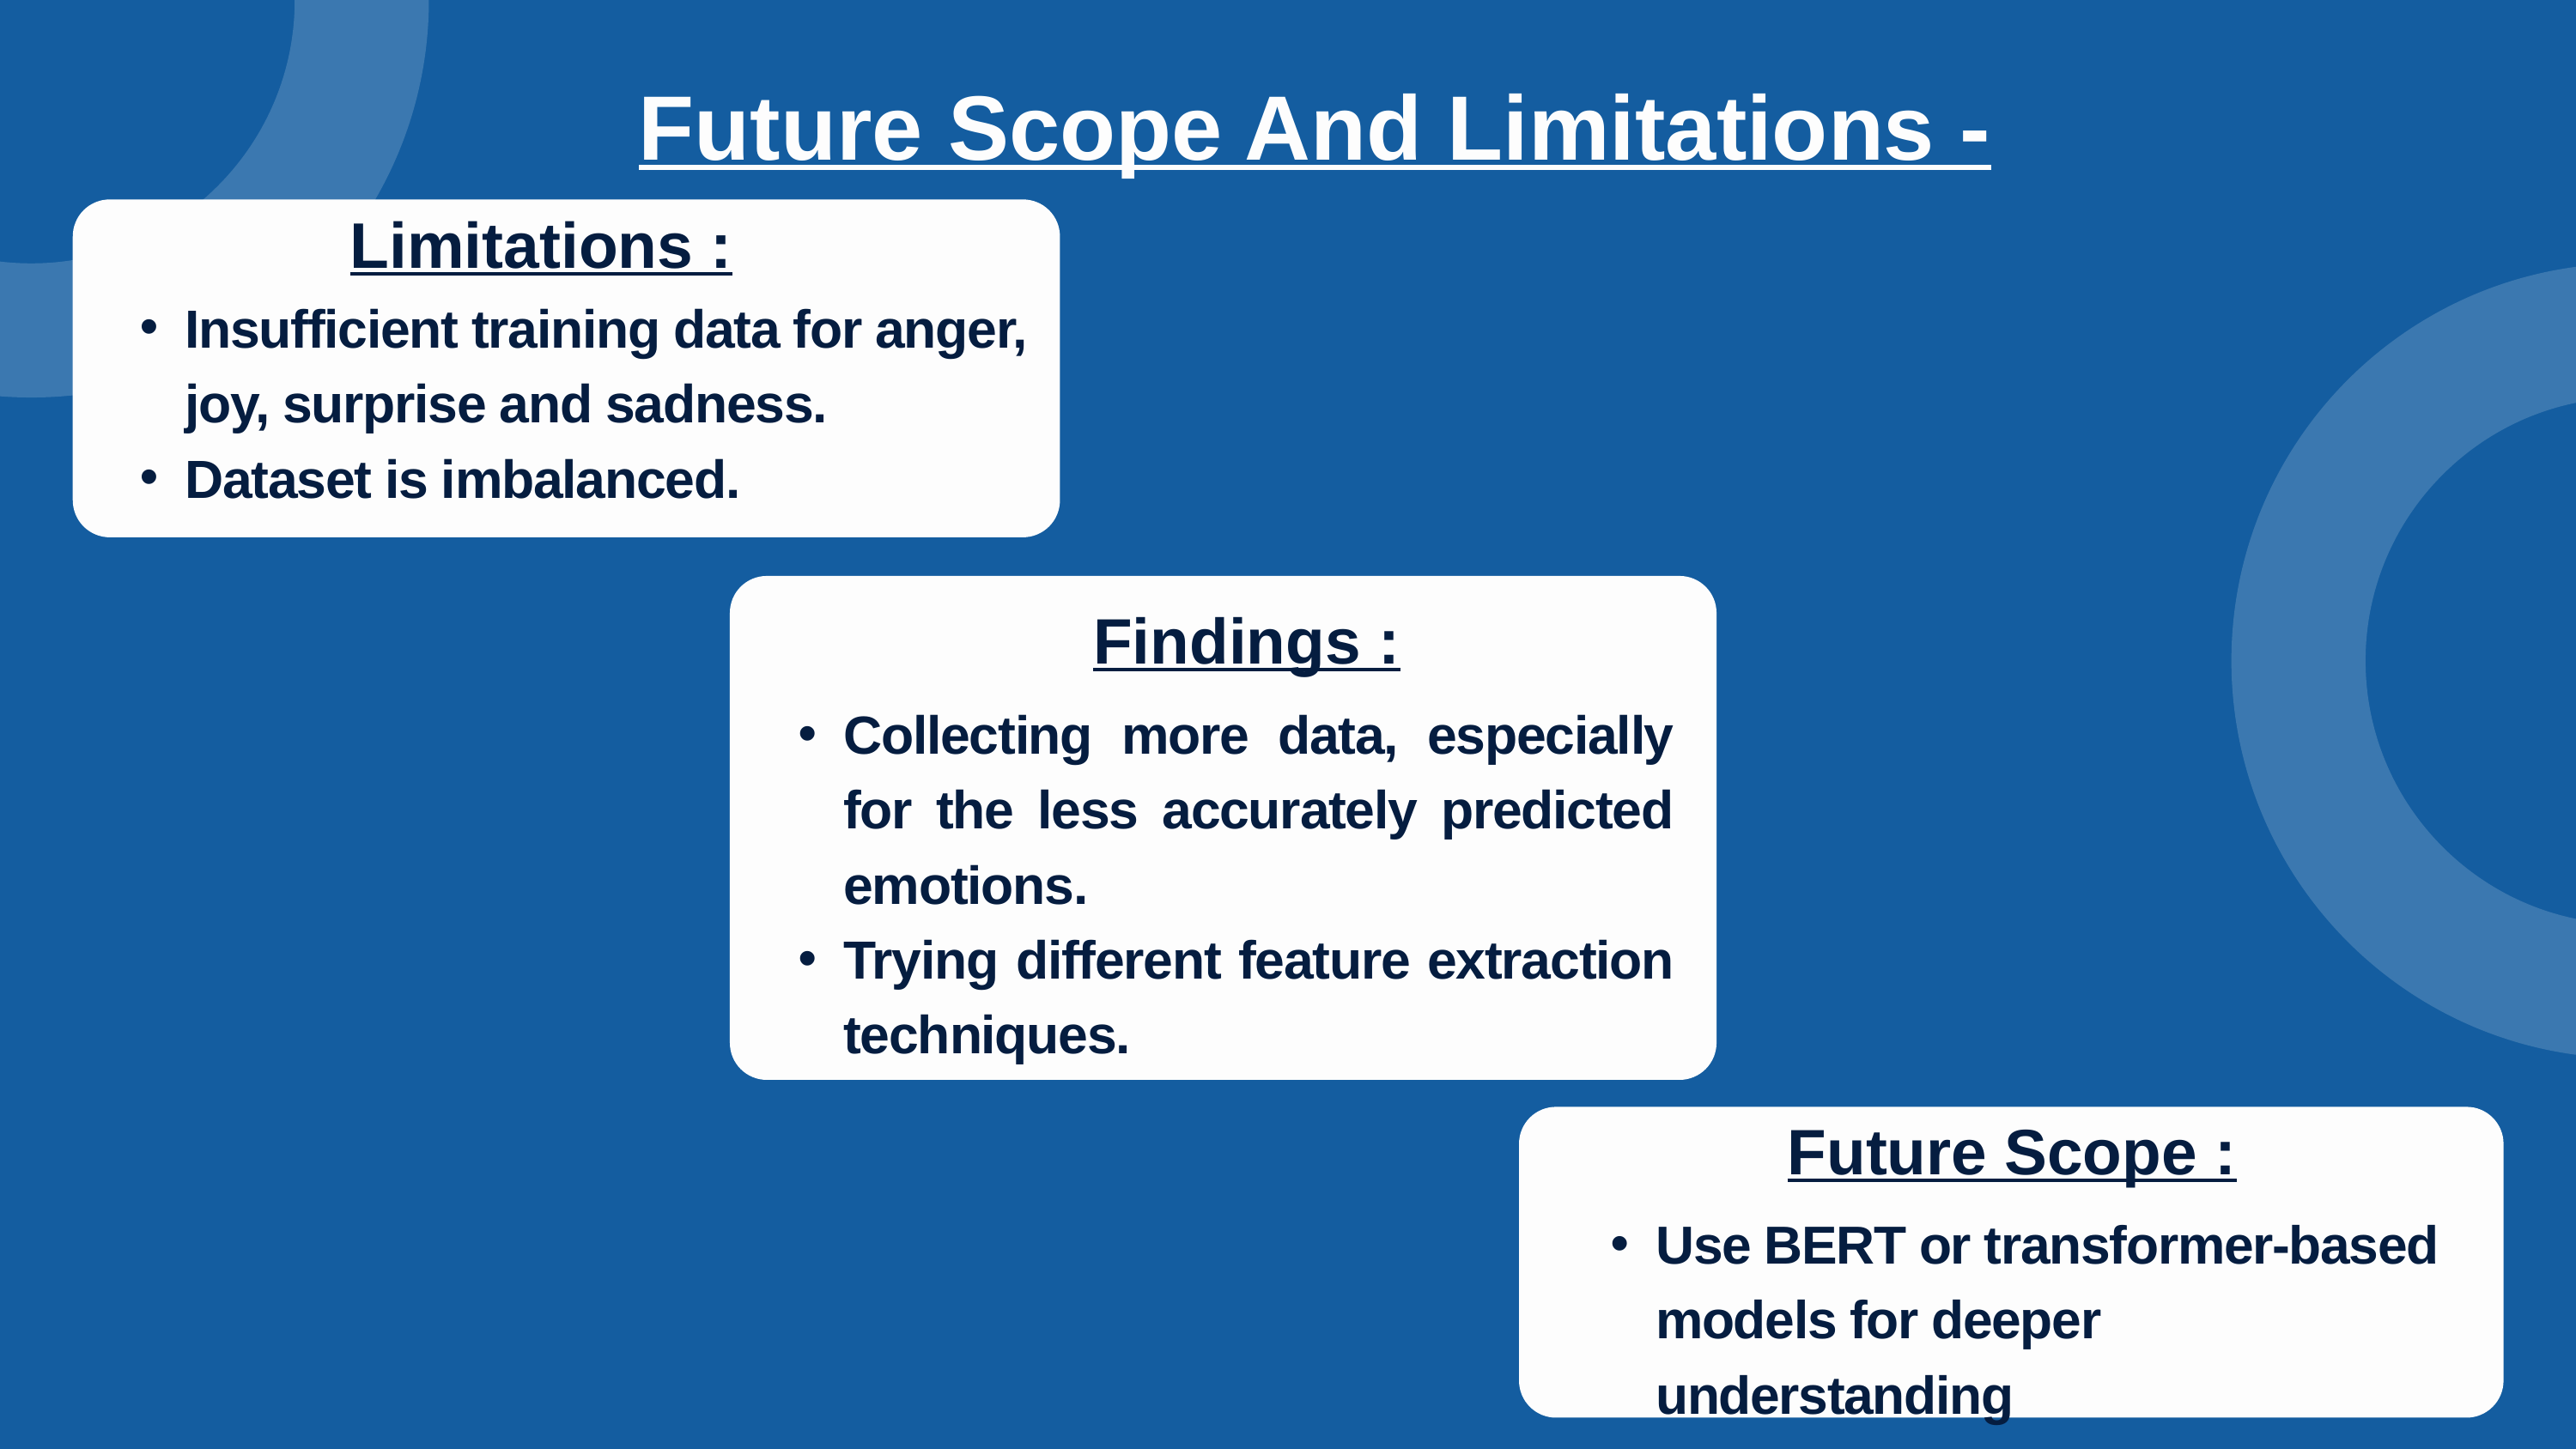

Future Scope And Limitations -

Limitations :
Insufficient training data for anger, joy, surprise and sadness.
Dataset is imbalanced.

Findings :
Collecting more data, especially for the less accurately predicted emotions.
Trying different feature extraction techniques.

Future Scope :
Use BERT or transformer-based models for deeper understanding